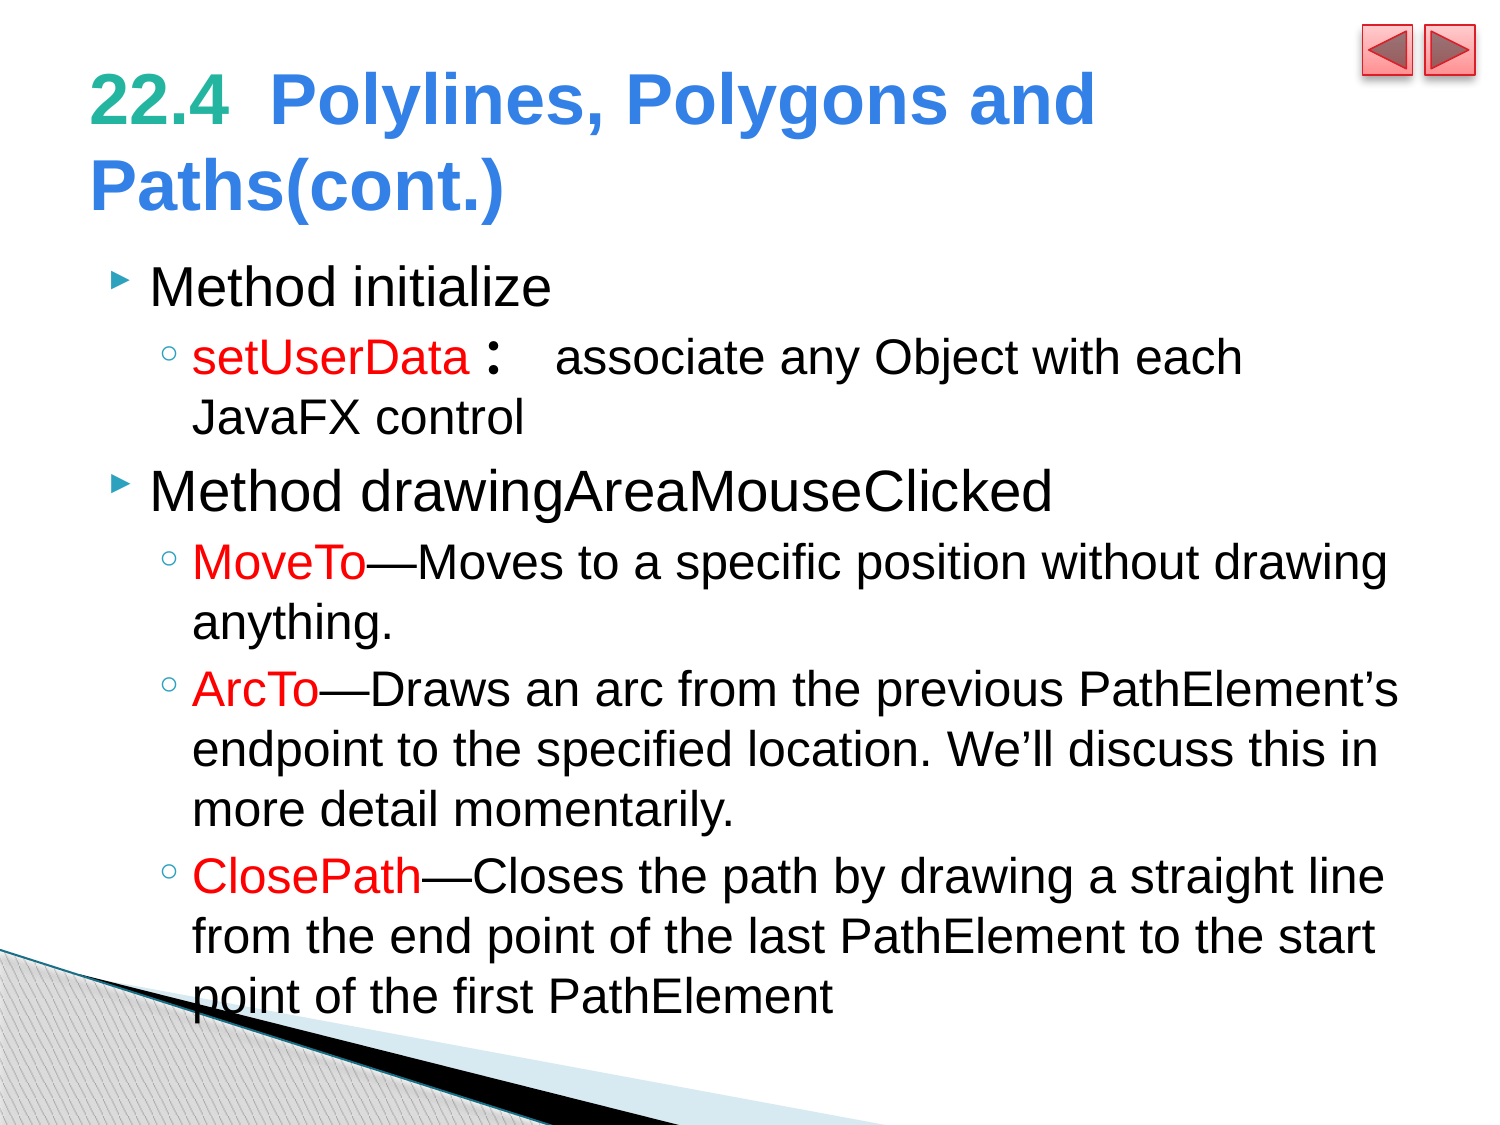

# 22.4  Polylines, Polygons and Paths(cont.)
Method initialize
setUserData： associate any Object with each JavaFX control
Method drawingAreaMouseClicked
MoveTo—Moves to a specific position without drawing anything.
ArcTo—Draws an arc from the previous PathElement’s endpoint to the specified location. We’ll discuss this in more detail momentarily.
ClosePath—Closes the path by drawing a straight line from the end point of the last PathElement to the start point of the first PathElement